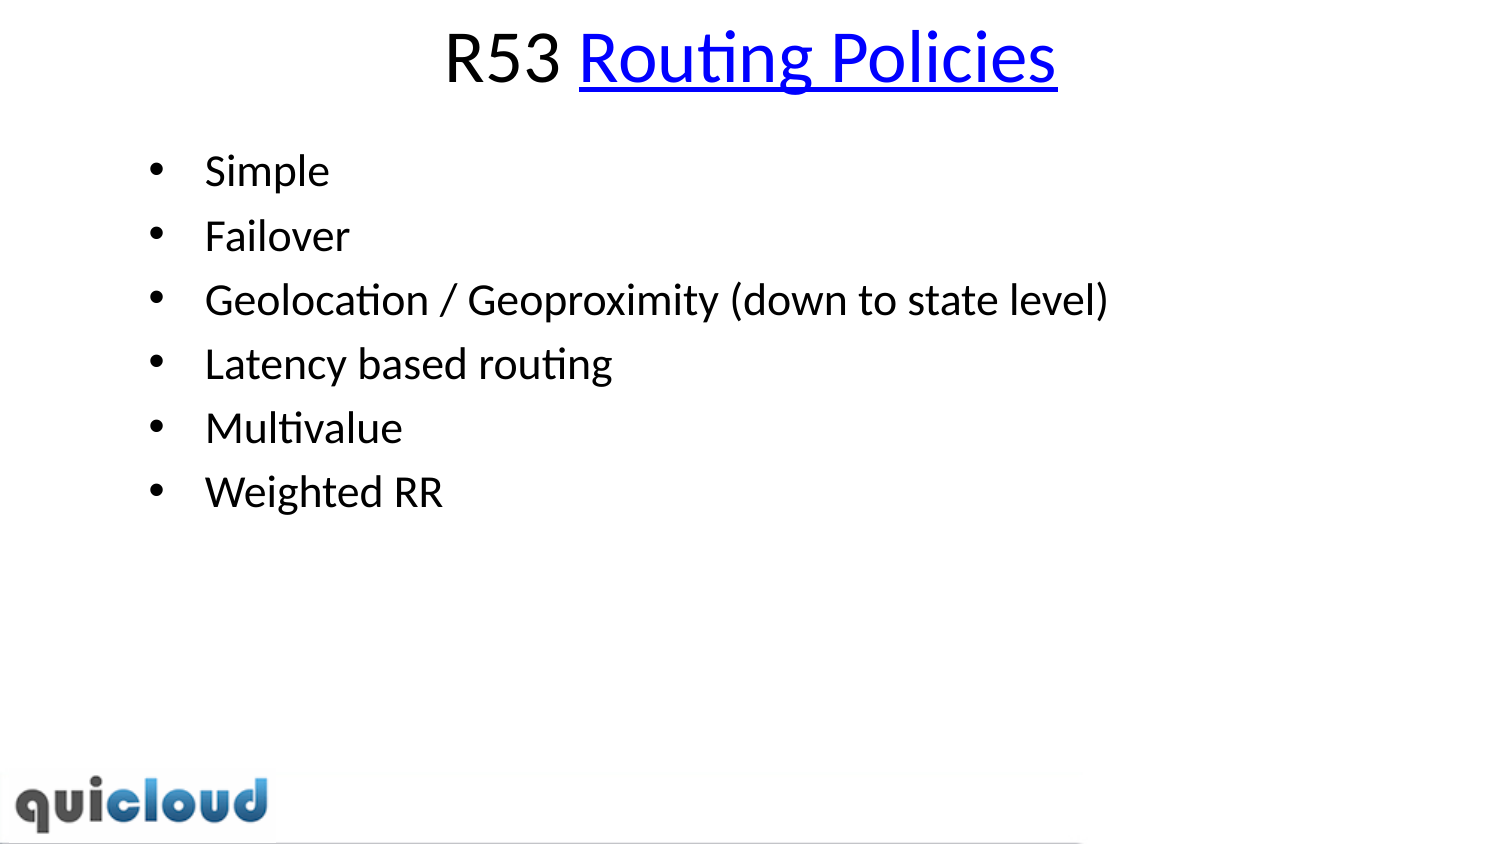

# R53 Routing Policies
Simple
Failover
Geolocation / Geoproximity (down to state level)
Latency based routing
Multivalue
Weighted RR